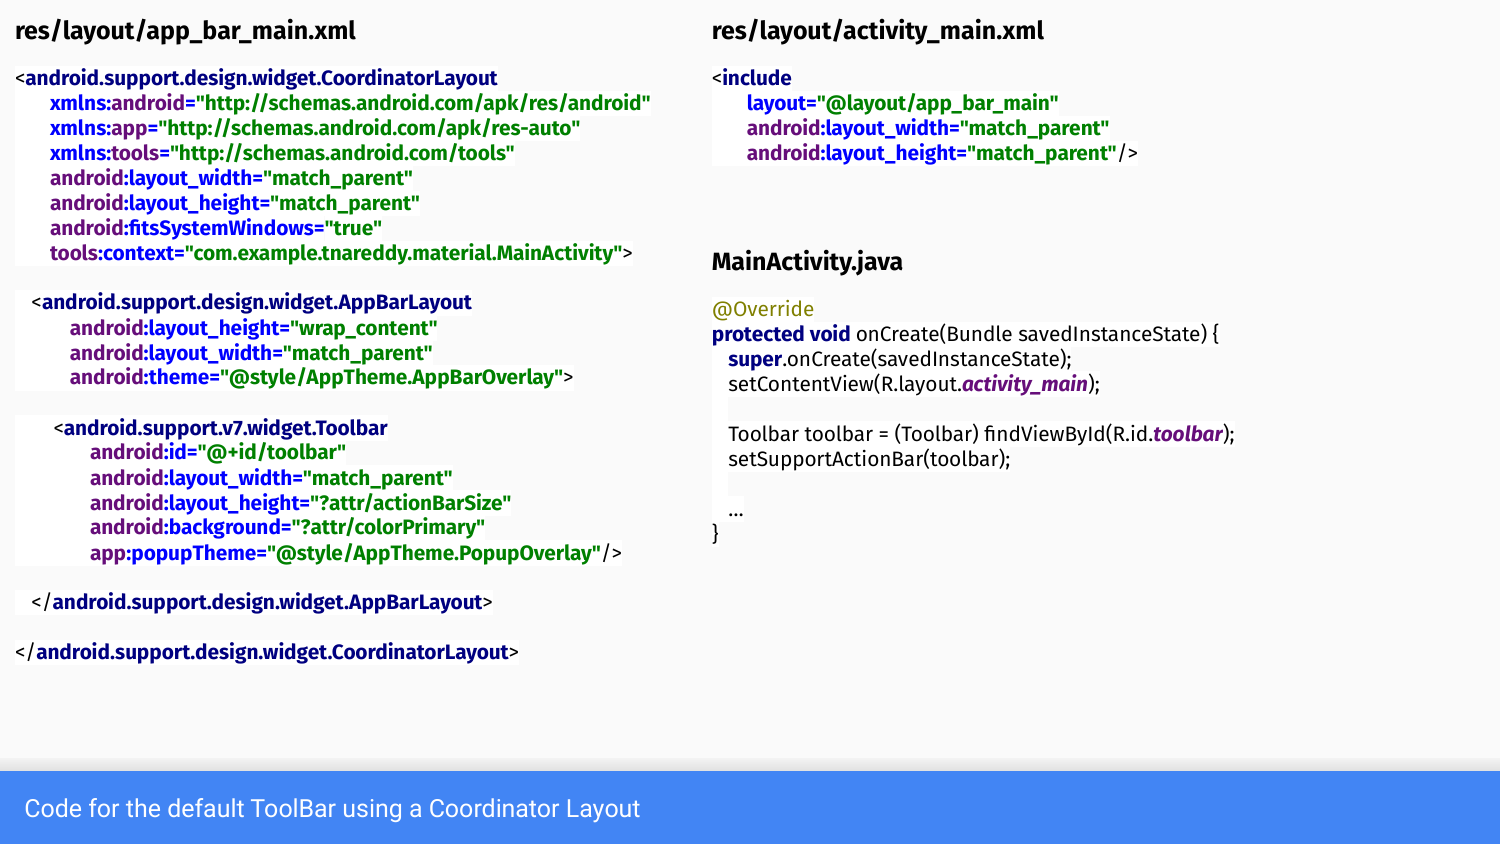

res/layout/app_bar_main.xml
<android.support.design.widget.CoordinatorLayout
       xmlns:android="http://schemas.android.com/apk/res/android"
       xmlns:app="http://schemas.android.com/apk/res-auto"
       xmlns:tools="http://schemas.android.com/tools"
       android:layout_width="match_parent"
       android:layout_height="match_parent"
       android:fitsSystemWindows="true"
       tools:context="com.example.tnareddy.material.MainActivity">

   <android.support.design.widget.AppBarLayout
           android:layout_height="wrap_content"
           android:layout_width="match_parent"
           android:theme="@style/AppTheme.AppBarOverlay">

       <android.support.v7.widget.Toolbar
               android:id="@+id/toolbar"
               android:layout_width="match_parent"
               android:layout_height="?attr/actionBarSize"
               android:background="?attr/colorPrimary"
               app:popupTheme="@style/AppTheme.PopupOverlay"/>

   </android.support.design.widget.AppBarLayout>

</android.support.design.widget.CoordinatorLayout>

res/layout/activity_main.xml
<include
       layout="@layout/app_bar_main"
       android:layout_width="match_parent"
       android:layout_height="match_parent"/>

MainActivity.java
@Override
protected void onCreate(Bundle savedInstanceState) {
   super.onCreate(savedInstanceState);
   setContentView(R.layout.activity_main);

   Toolbar toolbar = (Toolbar) findViewById(R.id.toolbar);
   setSupportActionBar(toolbar);

   …
}

Code for the default ToolBar using a Coordinator Layout